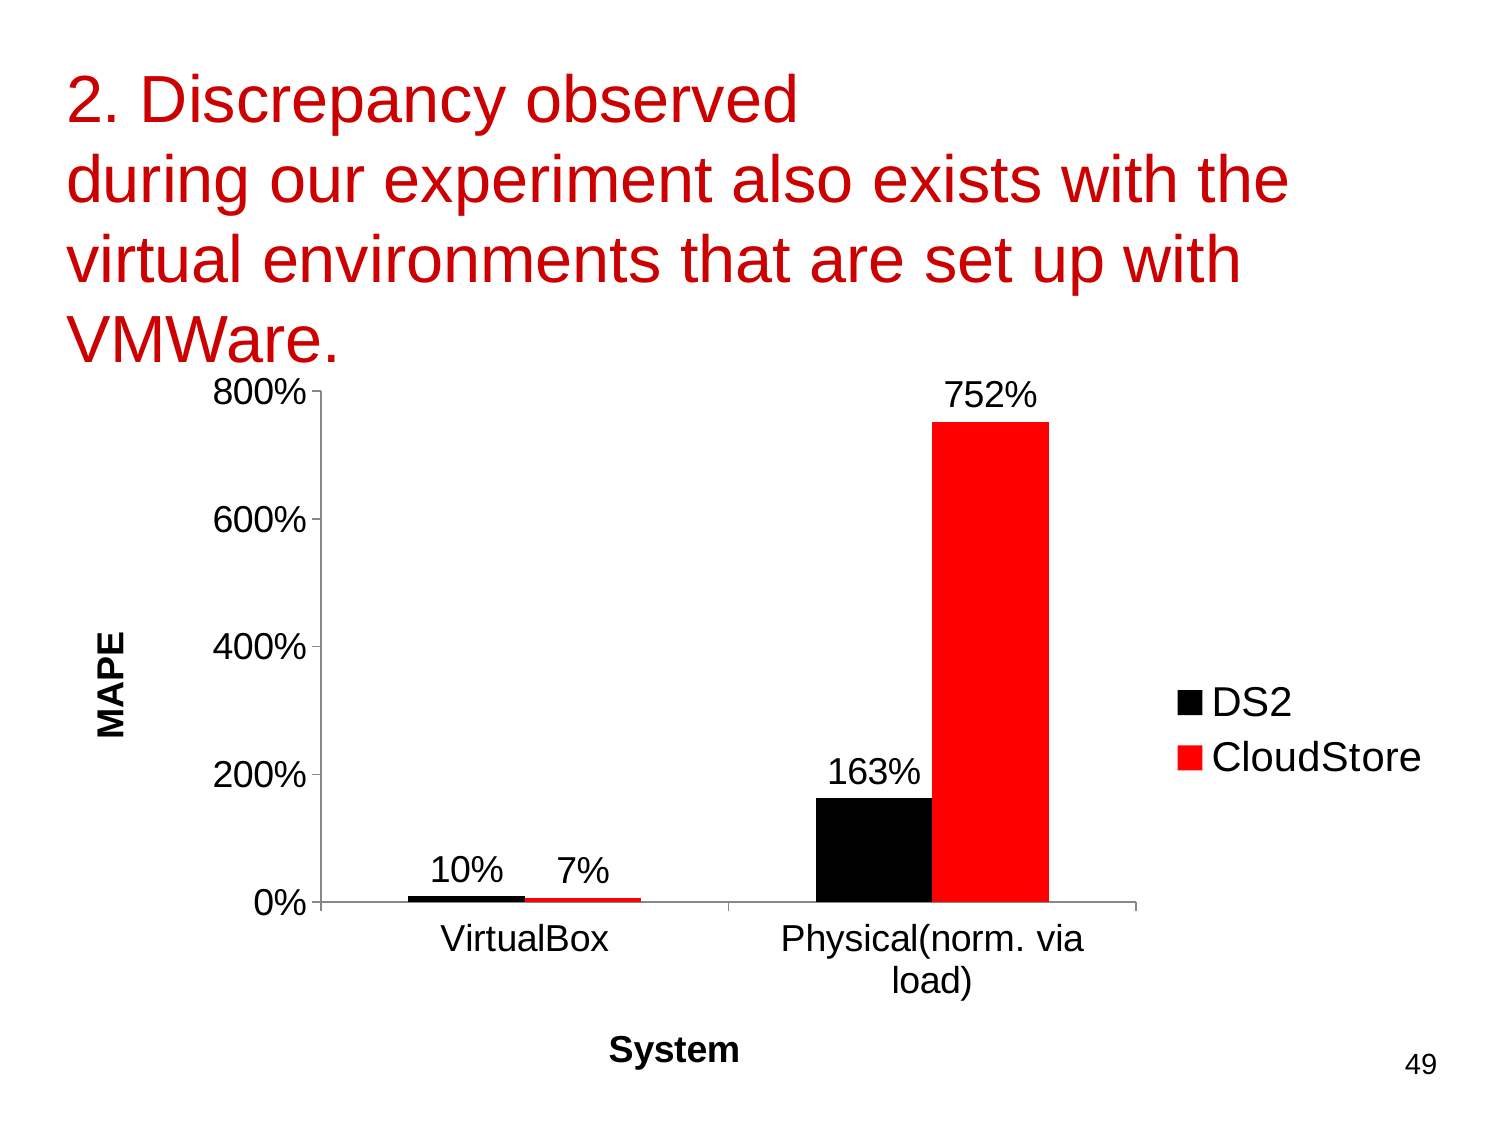

# 2. Discrepancy observed
during our experiment also exists with the virtual environments that are set up with
VMWare.

### Chart

| Category | DS2 | CloudStore |
|---|---|---|
| VirtualBox | 0.1 | 0.07 |
| Physical(norm. via load) | 1.63 | 7.52 |
49